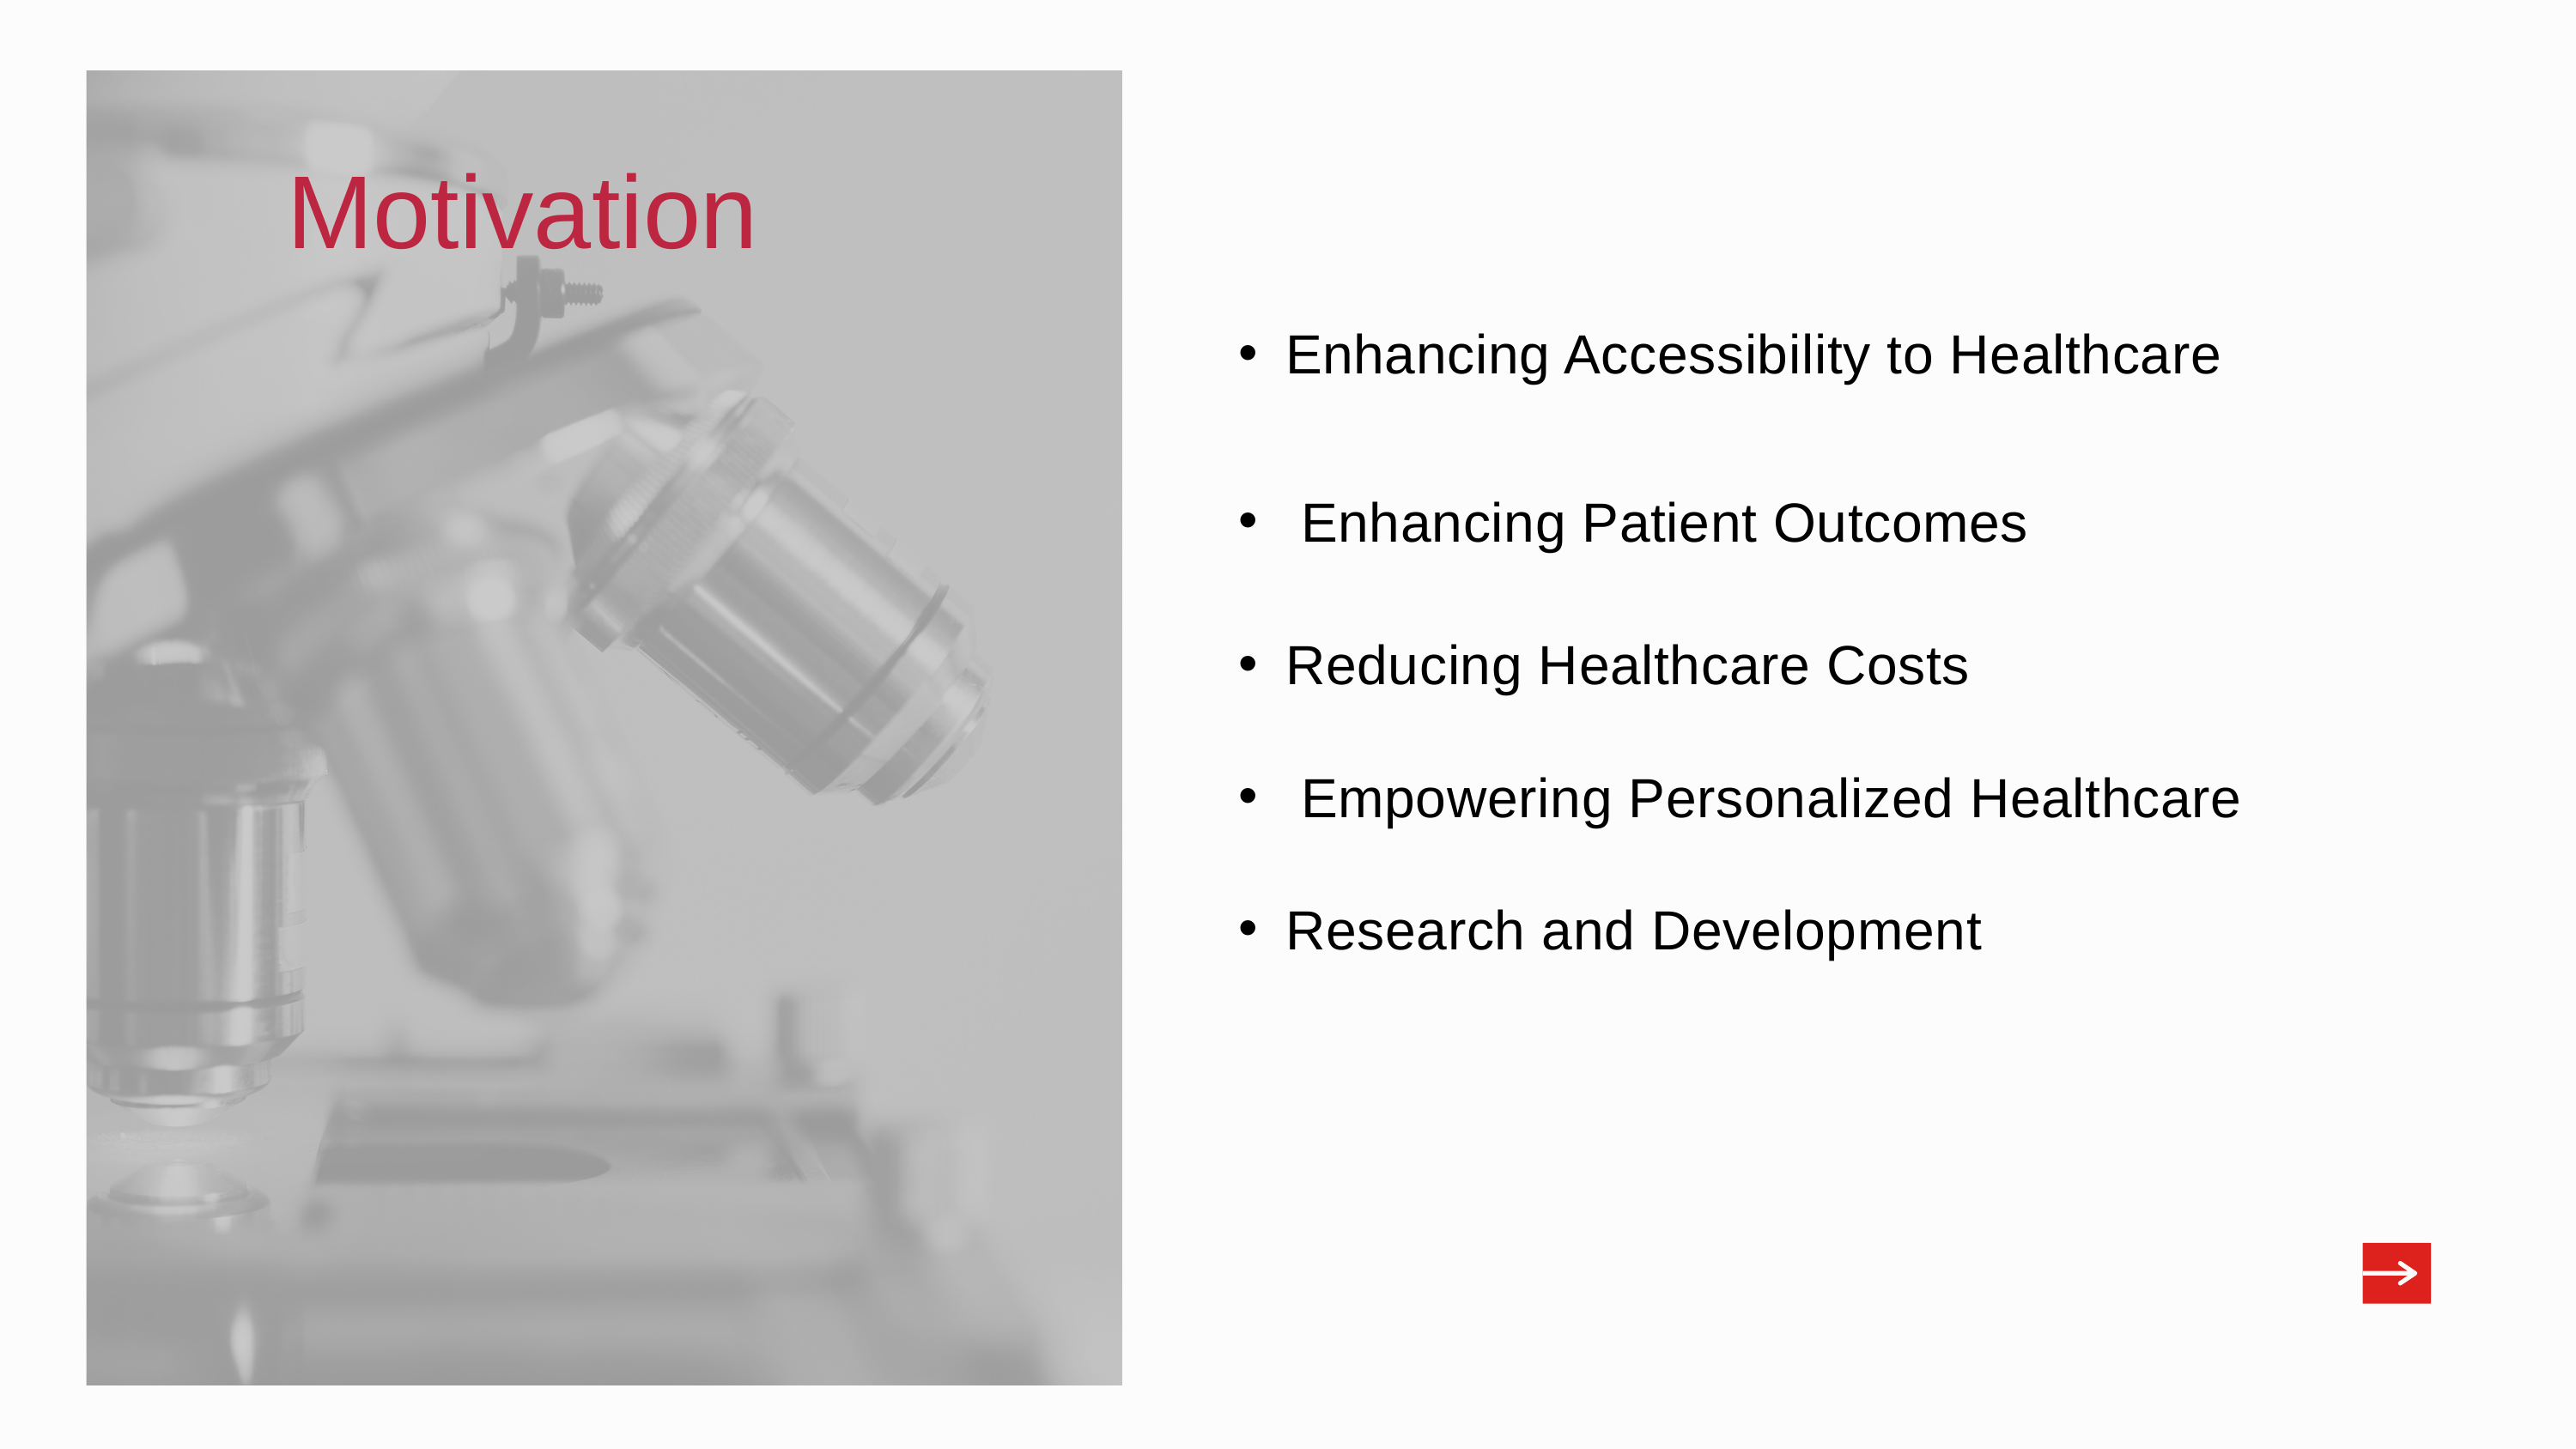

Motivation
Enhancing Accessibility to Healthcare

 Enhancing Patient Outcomes

Reducing Healthcare Costs

 Empowering Personalized Healthcare

Research and Development